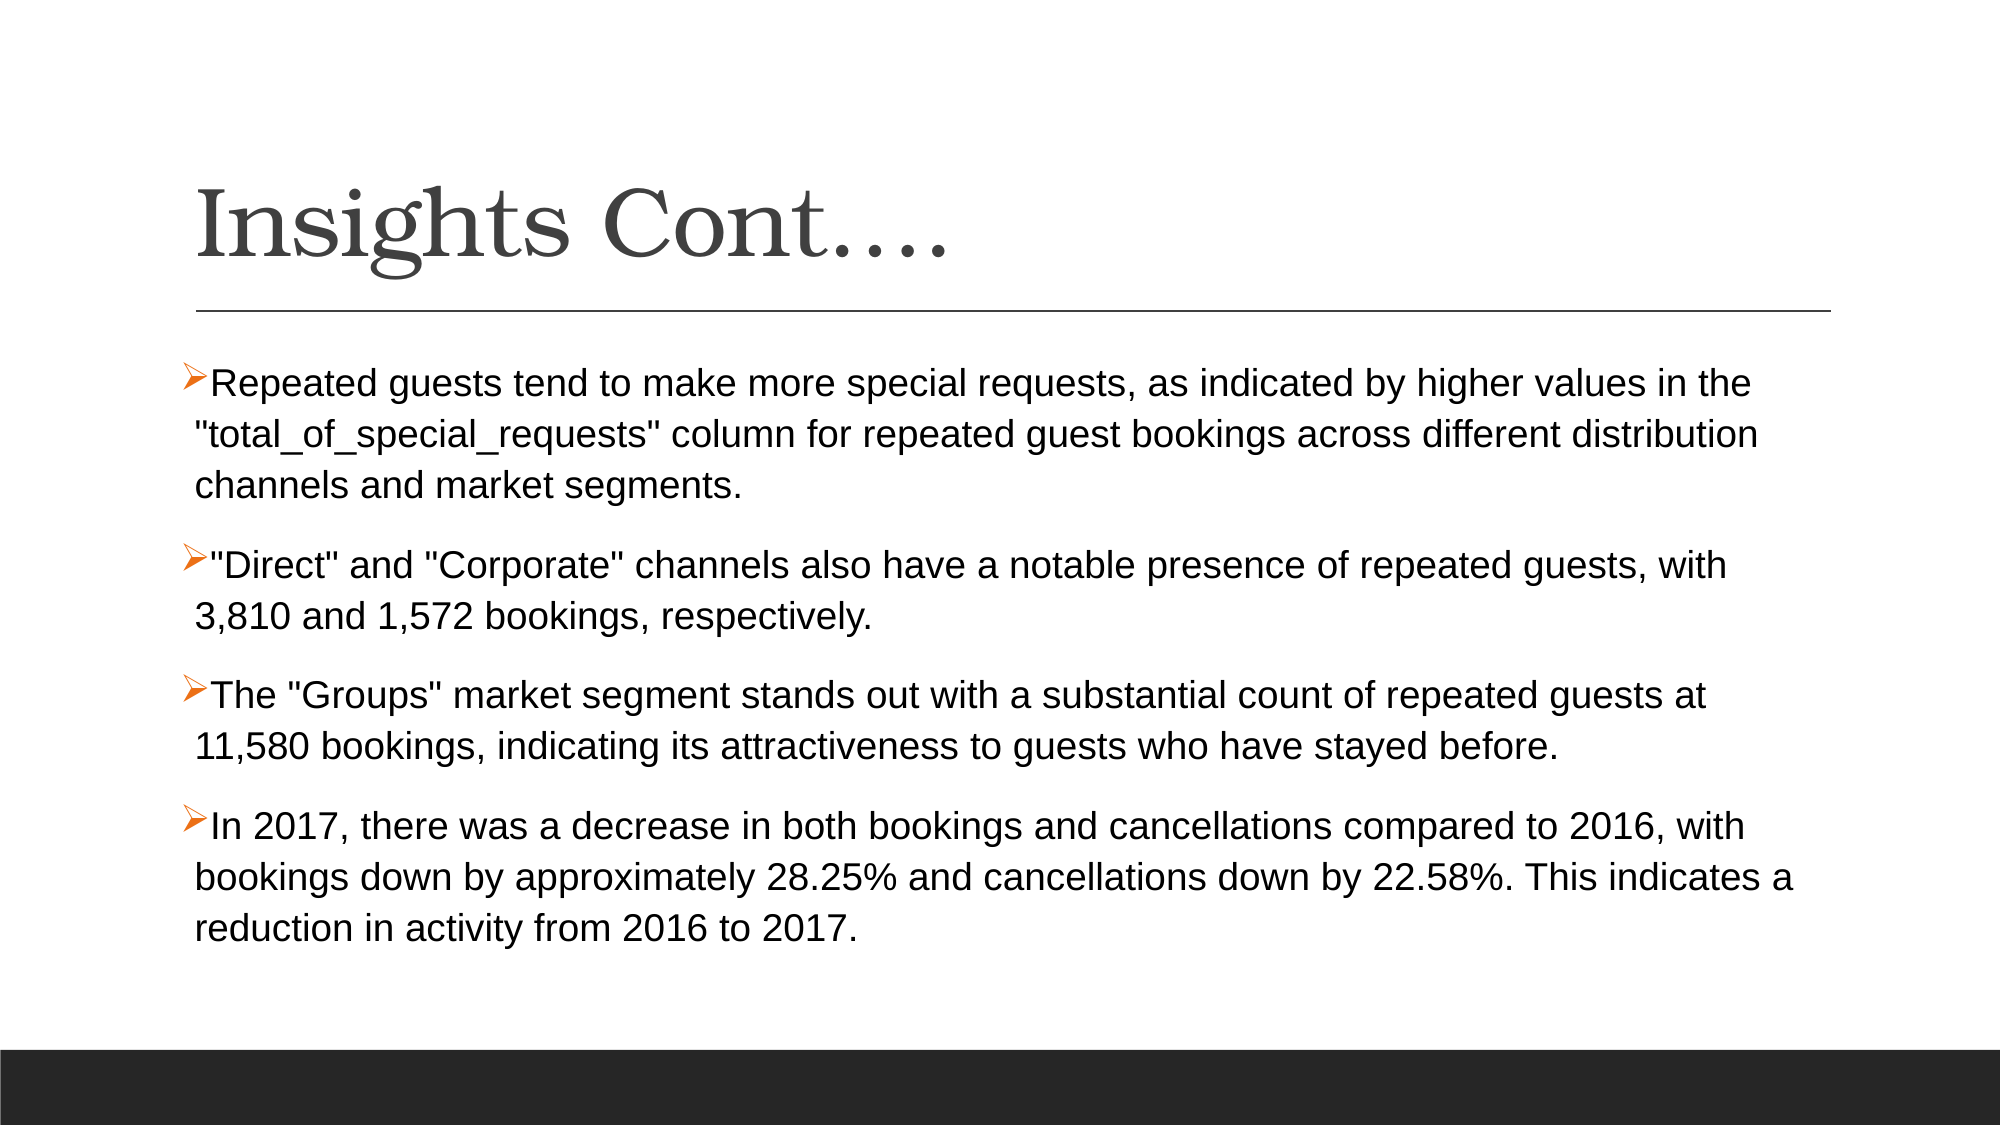

# Insights Cont….
Repeated guests tend to make more special requests, as indicated by higher values in the "total_of_special_requests" column for repeated guest bookings across different distribution channels and market segments.
"Direct" and "Corporate" channels also have a notable presence of repeated guests, with 3,810 and 1,572 bookings, respectively.
The "Groups" market segment stands out with a substantial count of repeated guests at 11,580 bookings, indicating its attractiveness to guests who have stayed before.
In 2017, there was a decrease in both bookings and cancellations compared to 2016, with bookings down by approximately 28.25% and cancellations down by 22.58%. This indicates a reduction in activity from 2016 to 2017.